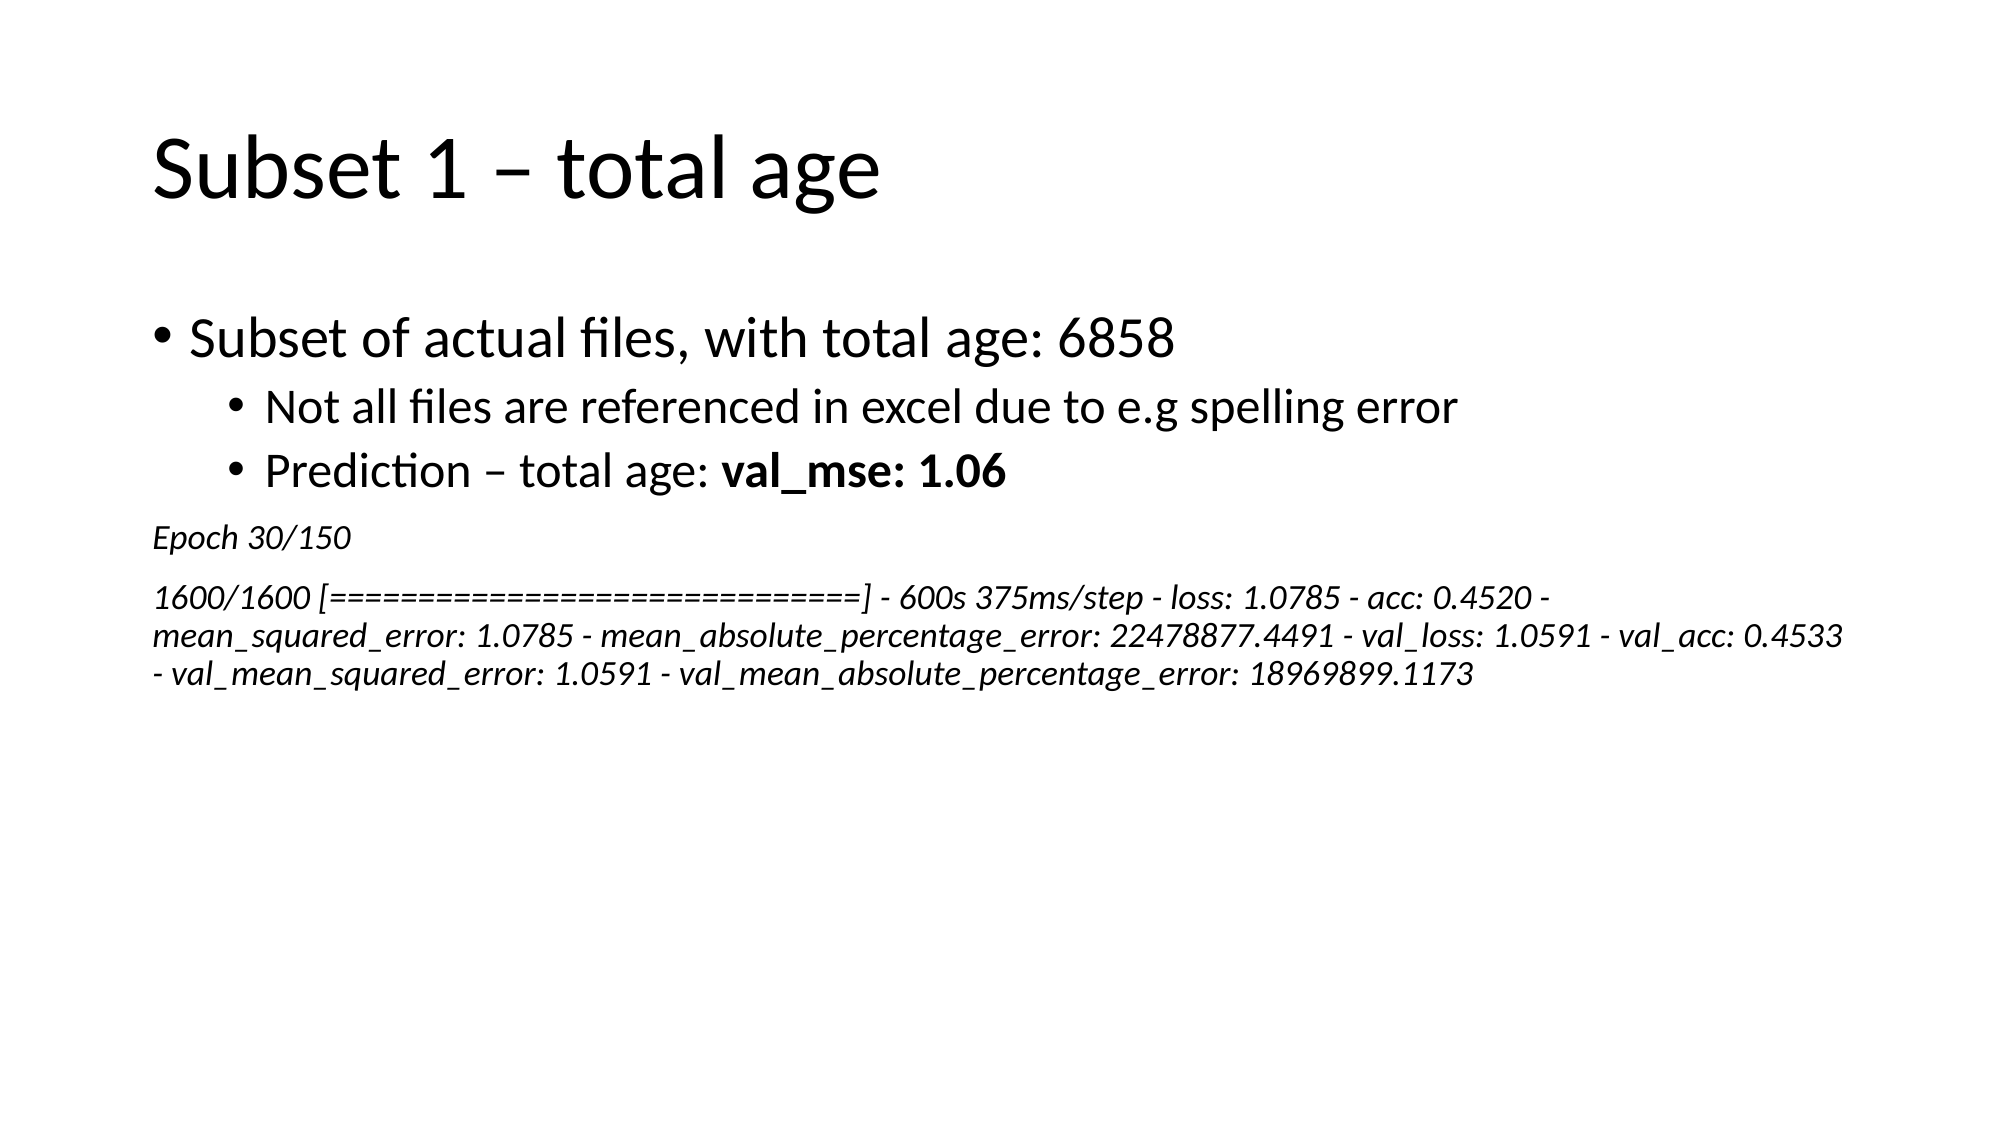

# Subset 1 – total age
Subset of actual files, with total age: 6858
Not all files are referenced in excel due to e.g spelling error
Prediction – total age: val_mse: 1.06
Epoch 30/150
1600/1600 [==============================] - 600s 375ms/step - loss: 1.0785 - acc: 0.4520 - mean_squared_error: 1.0785 - mean_absolute_percentage_error: 22478877.4491 - val_loss: 1.0591 - val_acc: 0.4533 - val_mean_squared_error: 1.0591 - val_mean_absolute_percentage_error: 18969899.1173